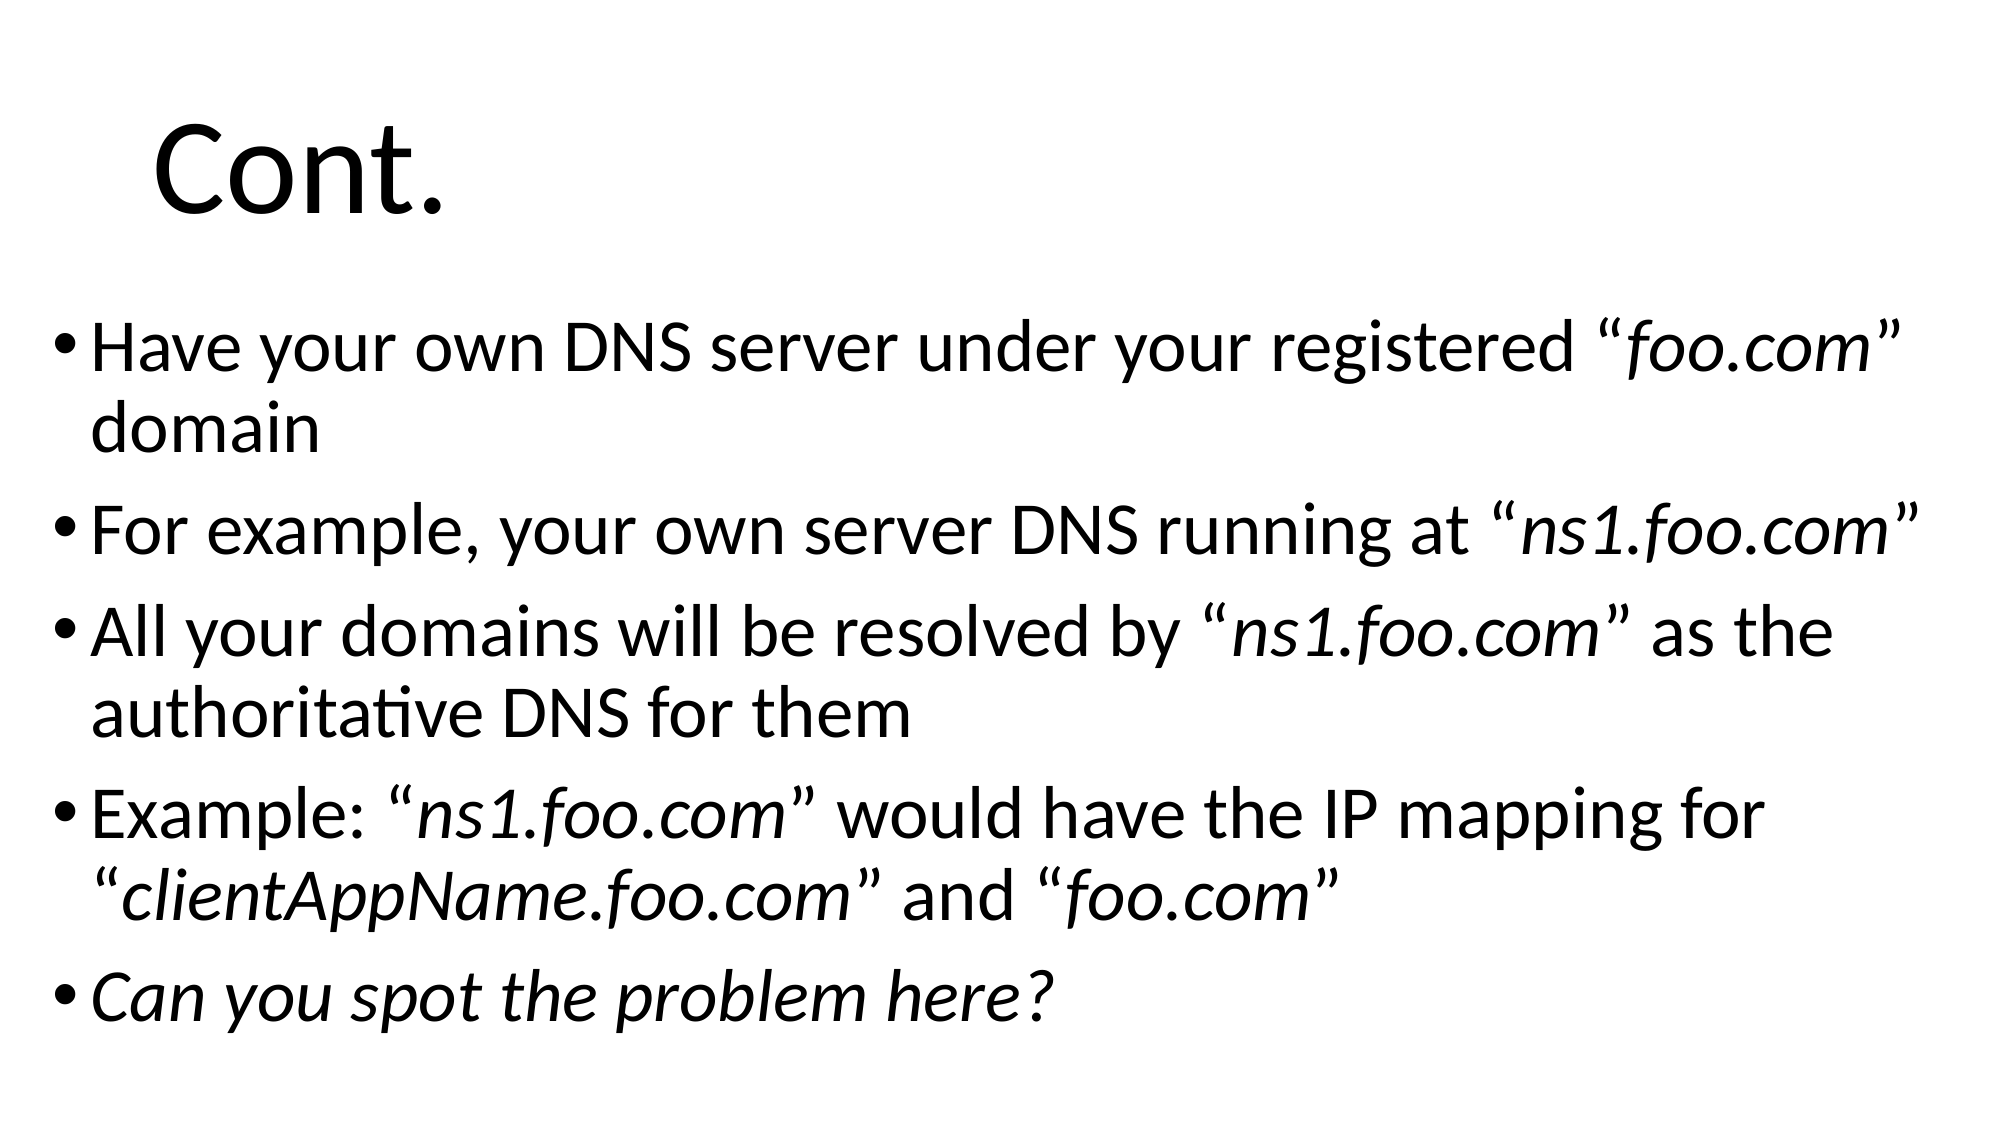

# Cont.
Have your own DNS server under your registered “foo.com” domain
For example, your own server DNS running at “ns1.foo.com”
All your domains will be resolved by “ns1.foo.com” as the  authoritative DNS for them
Example: “ns1.foo.com” would have the IP mapping for “clientAppName.foo.com” and “foo.com”
Can you spot the problem here?